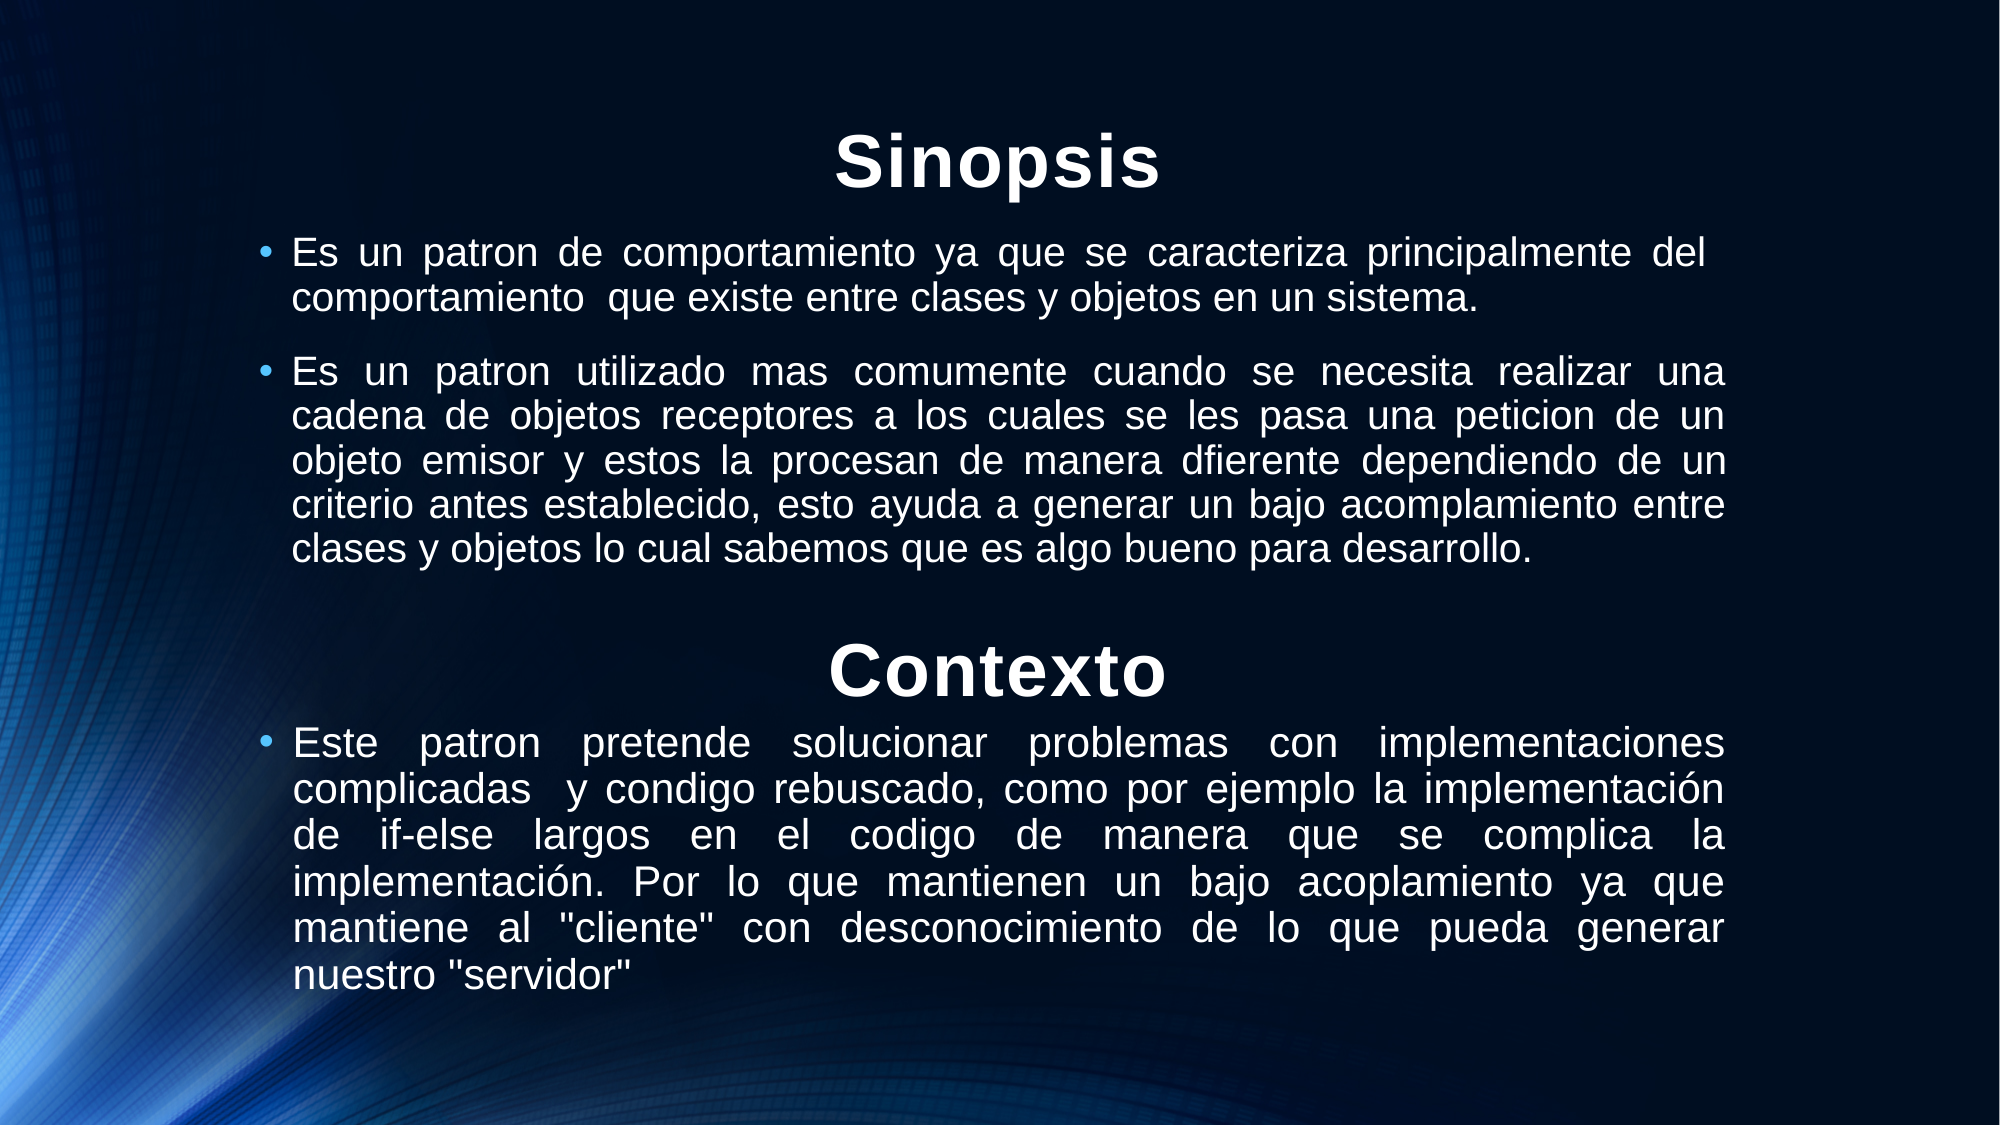

# Sinopsis
Es un patron de comportamiento ya que se caracteriza principalmente del  comportamiento  que existe entre clases y objetos en un sistema.
Es un patron utilizado mas comumente cuando se necesita realizar una cadena de objetos receptores a los cuales se les pasa una peticion de un objeto emisor y estos la procesan de manera dfierente dependiendo de un criterio antes establecido, esto ayuda a generar un bajo acomplamiento entre clases y objetos lo cual sabemos que es algo bueno para desarrollo.
Contexto
Este patron pretende solucionar problemas con implementaciones complicadas  y condigo rebuscado, como por ejemplo la implementación de if-else largos en el codigo de manera que se complica la implementación. Por lo que mantienen un bajo acoplamiento ya que mantiene al "cliente" con desconocimiento de lo que pueda generar nuestro "servidor"